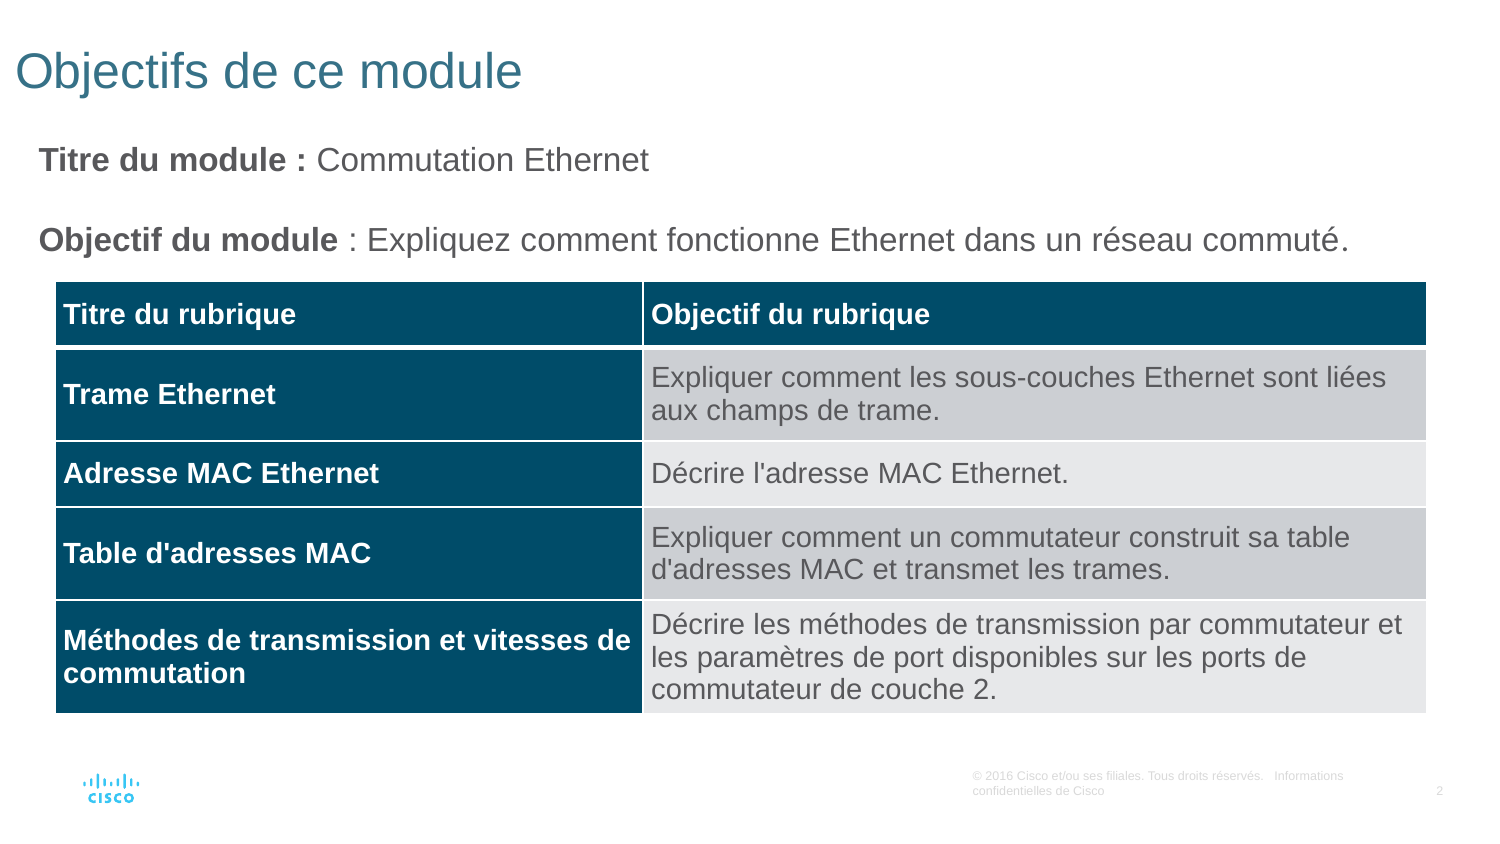

# Objectifs de ce module
Titre du module : Commutation Ethernet

Objectif du module : Expliquez comment fonctionne Ethernet dans un réseau commuté.

| Titre du rubrique | Objectif du rubrique |
| --- | --- |
| Trame Ethernet | Expliquer comment les sous-couches Ethernet sont liées aux champs de trame. |
| Adresse MAC Ethernet | Décrire l'adresse MAC Ethernet. |
| Table d'adresses MAC | Expliquer comment un commutateur construit sa table d'adresses MAC et transmet les trames. |
| Méthodes de transmission et vitesses de commutation | Décrire les méthodes de transmission par commutateur et les paramètres de port disponibles sur les ports de commutateur de couche 2. |